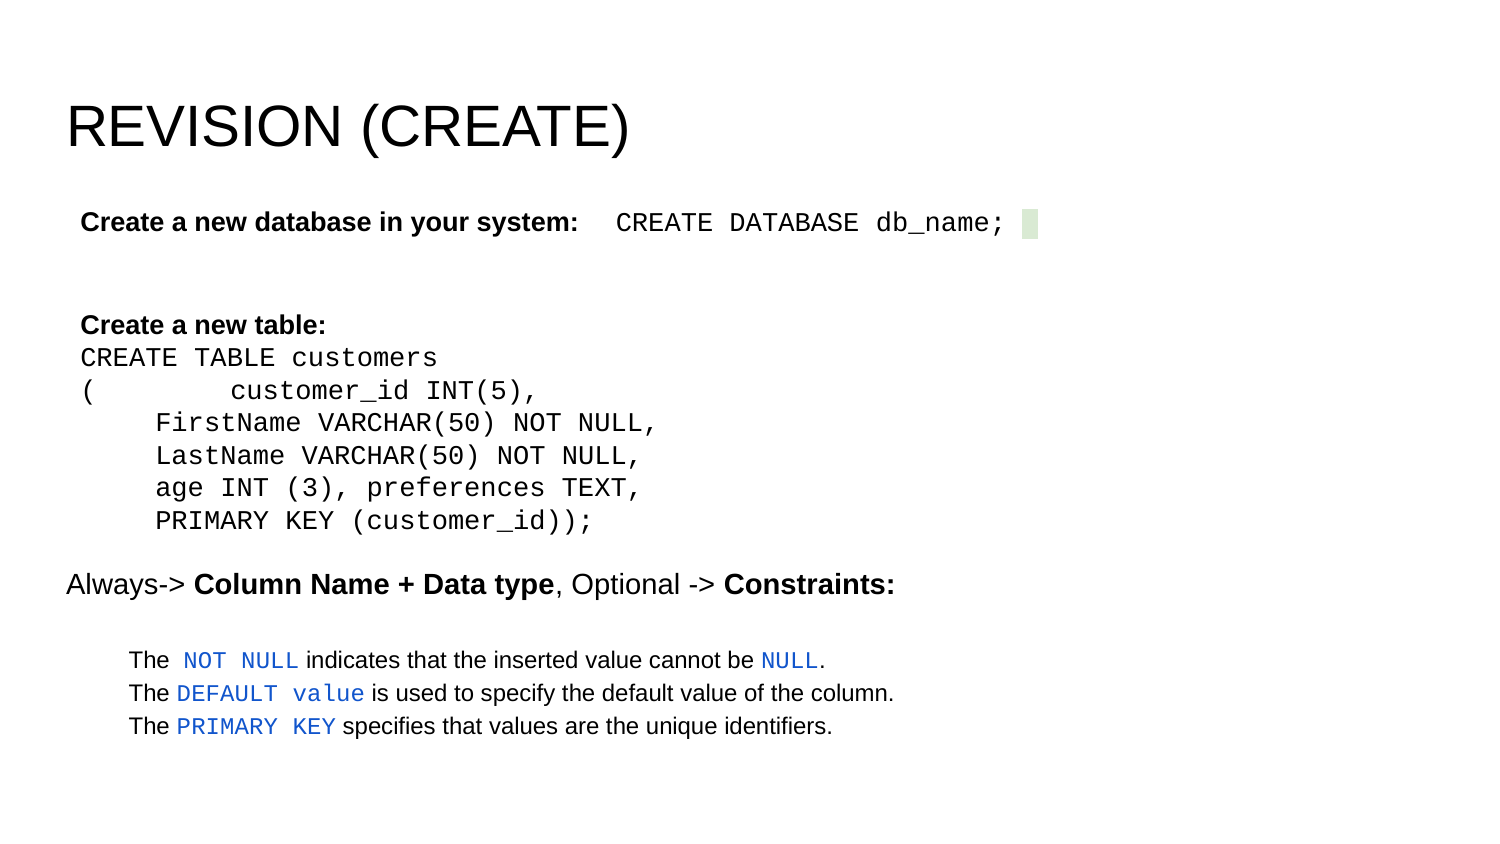

# REVISION (CREATE)

Create a new database in your system:     CREATE DATABASE db_name;
Create a new table:
CREATE TABLE customers
( 	customer_id INT(5),
FirstName VARCHAR(50) NOT NULL,
LastName VARCHAR(50) NOT NULL,
age INT (3), preferences TEXT,
PRIMARY KEY (customer_id));

Always-> Column Name + Data type, Optional -> Constraints:

The  NOT NULL indicates that the inserted value cannot be NULL.
The DEFAULT value is used to specify the default value of the column.
The PRIMARY KEY specifies that values are the unique identifiers.